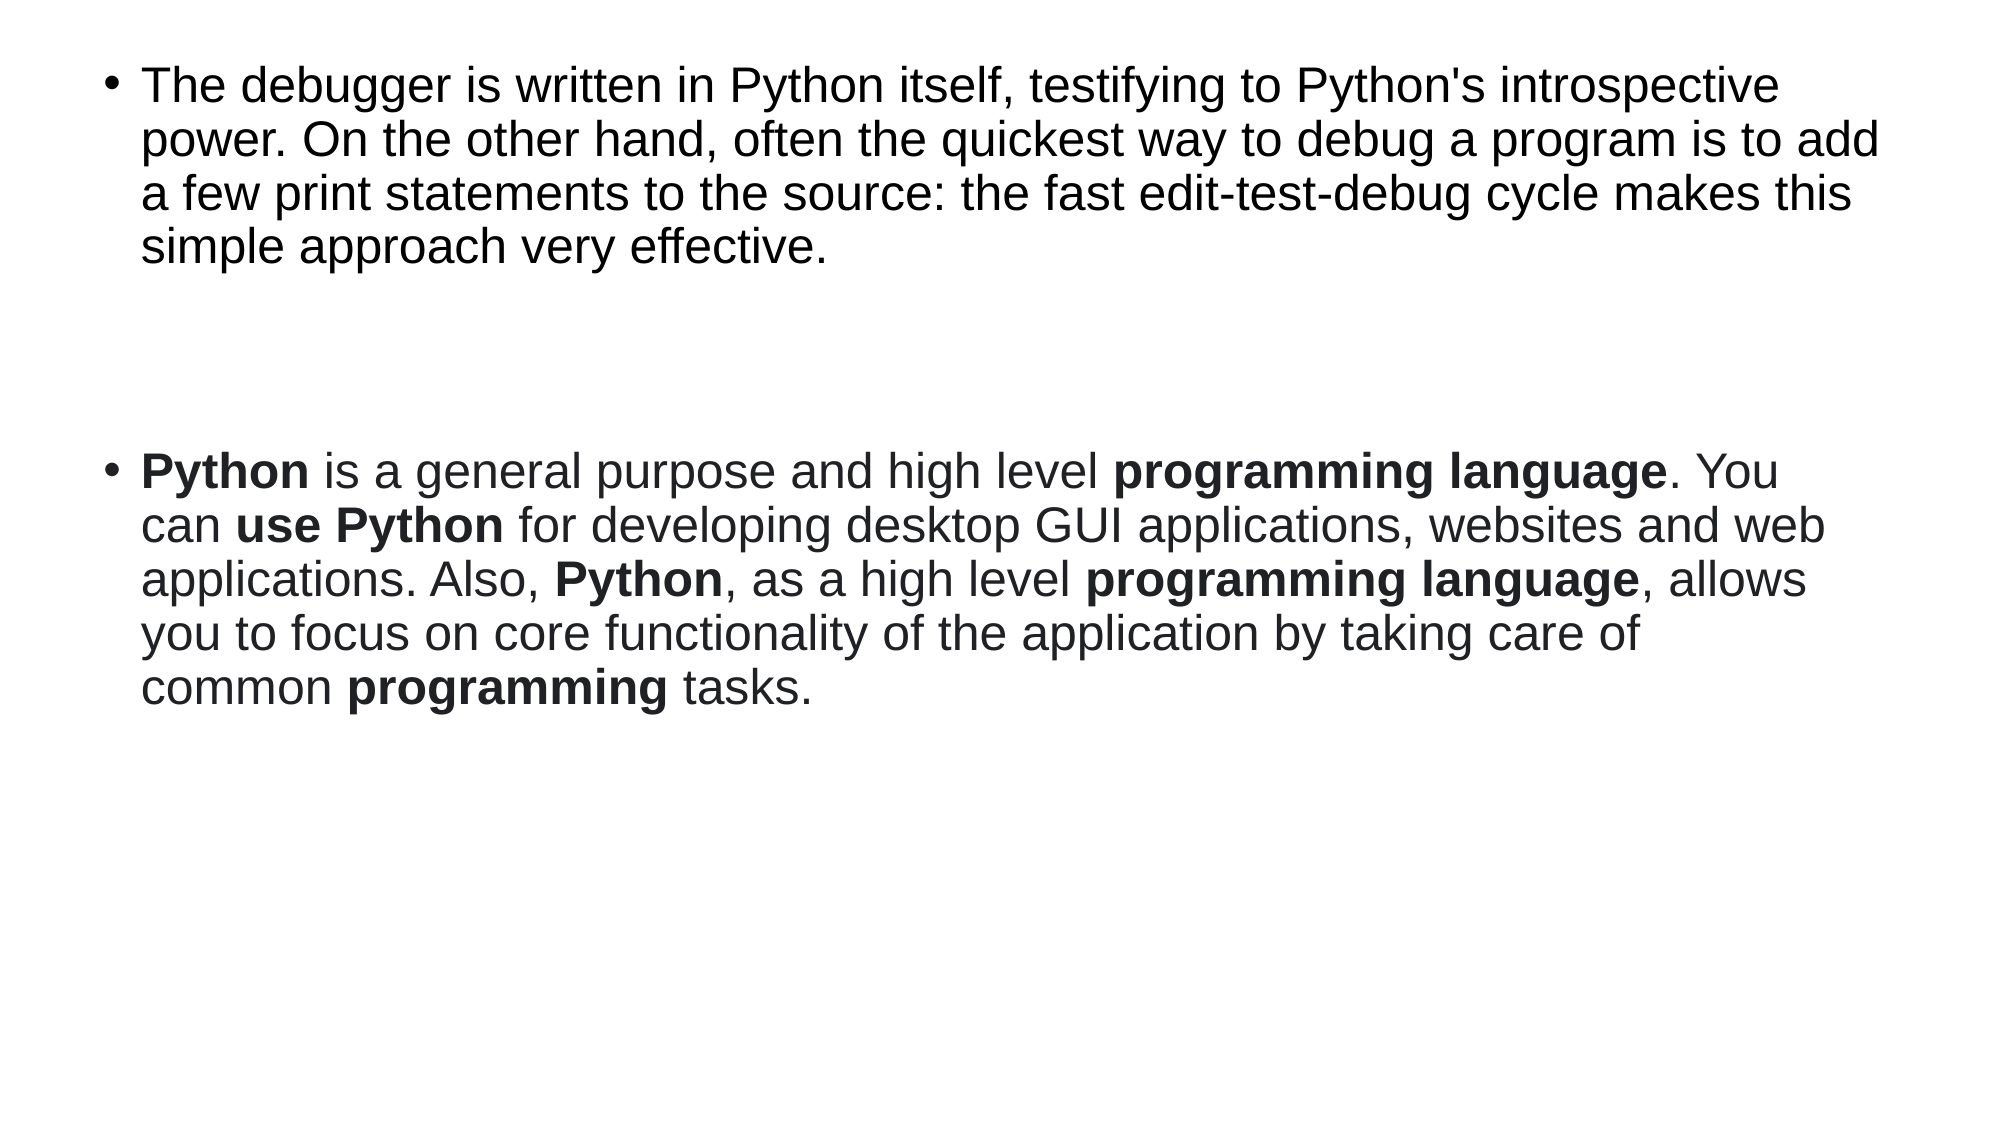

The debugger is written in Python itself, testifying to Python's introspective power. On the other hand, often the quickest way to debug a program is to add a few print statements to the source: the fast edit-test-debug cycle makes this simple approach very effective.

Python is a general purpose and high level programming language. You can use Python for developing desktop GUI applications, websites and web applications. Also, Python, as a high level programming language, allows you to focus on core functionality of the application by taking care of common programming tasks.